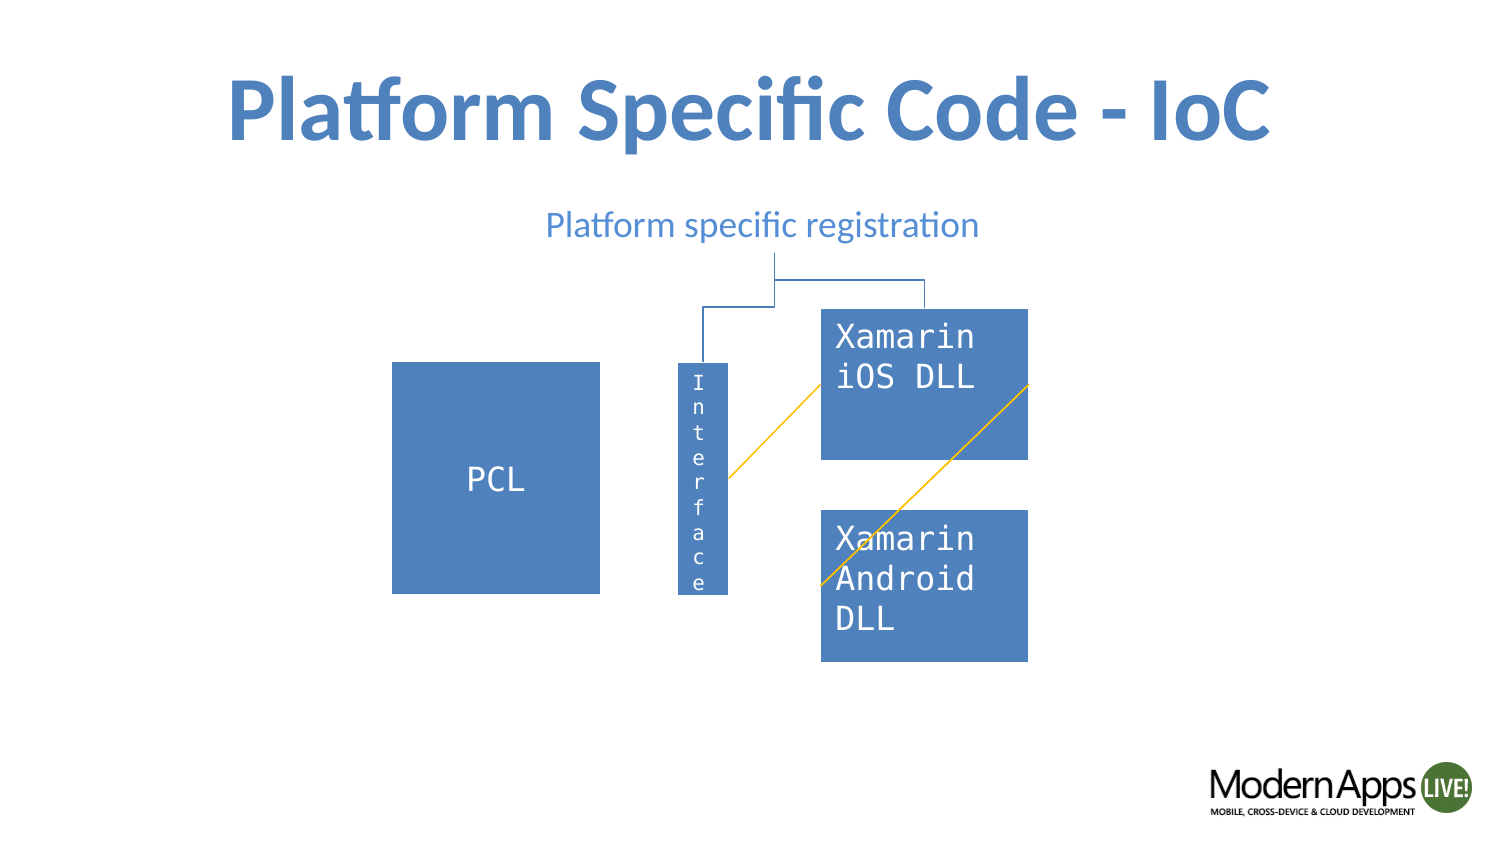

# Platform Specific Code - IoC
Platform specific registration
Xamarin iOS DLL
PCL
Interface
Xamarin Android DLL